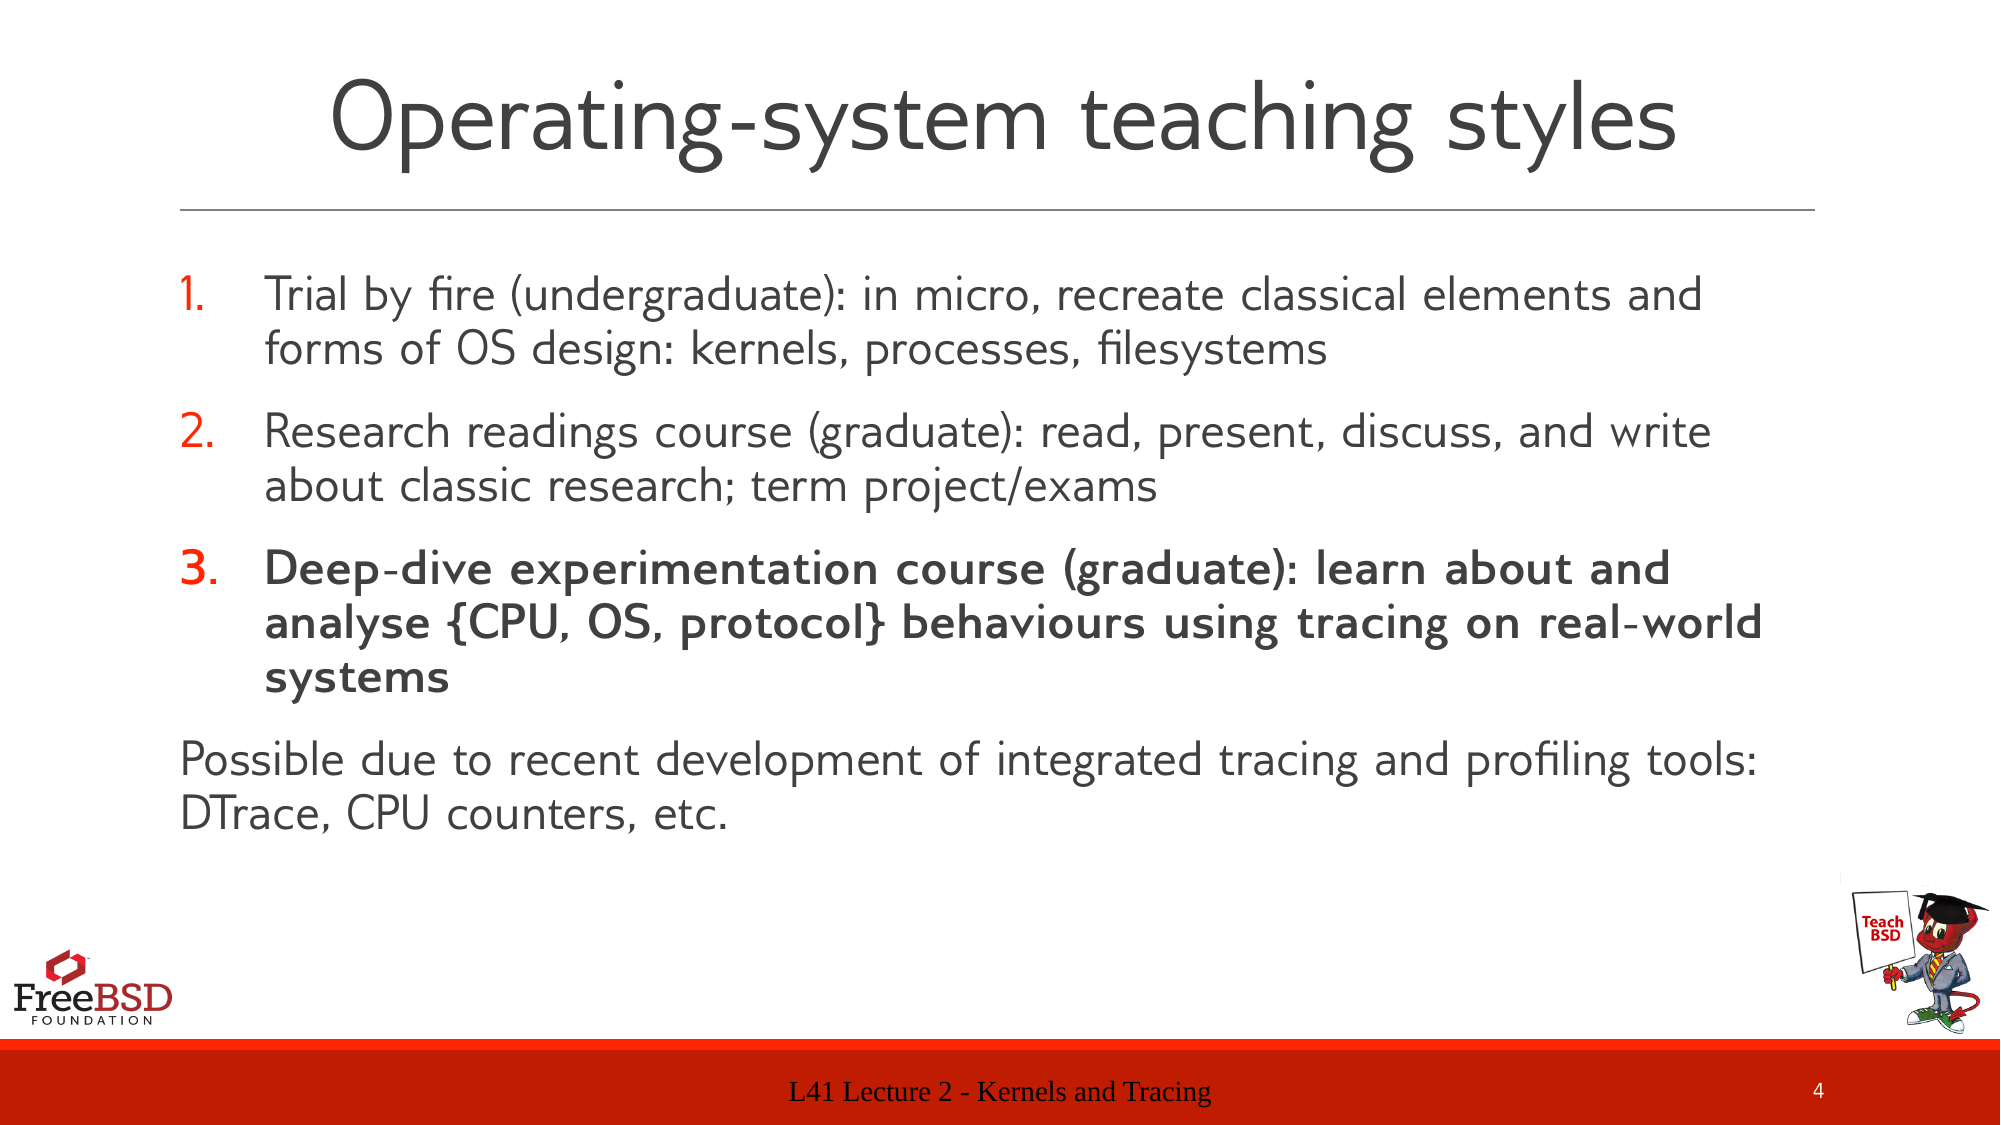

# Operating-system teaching styles
Trial by fire (undergraduate): in micro, recreate classical elements and forms of OS design: kernels, processes, filesystems
Research readings course (graduate): read, present, discuss, and write about classic research; term project/exams
Deep-dive experimentation course (graduate): learn about and analyse {CPU, OS, protocol} behaviours using tracing on real-world systems
Possible due to recent development of integrated tracing and profiling tools: DTrace, CPU counters, etc.
L41 Lecture 2 - Kernels and Tracing
4